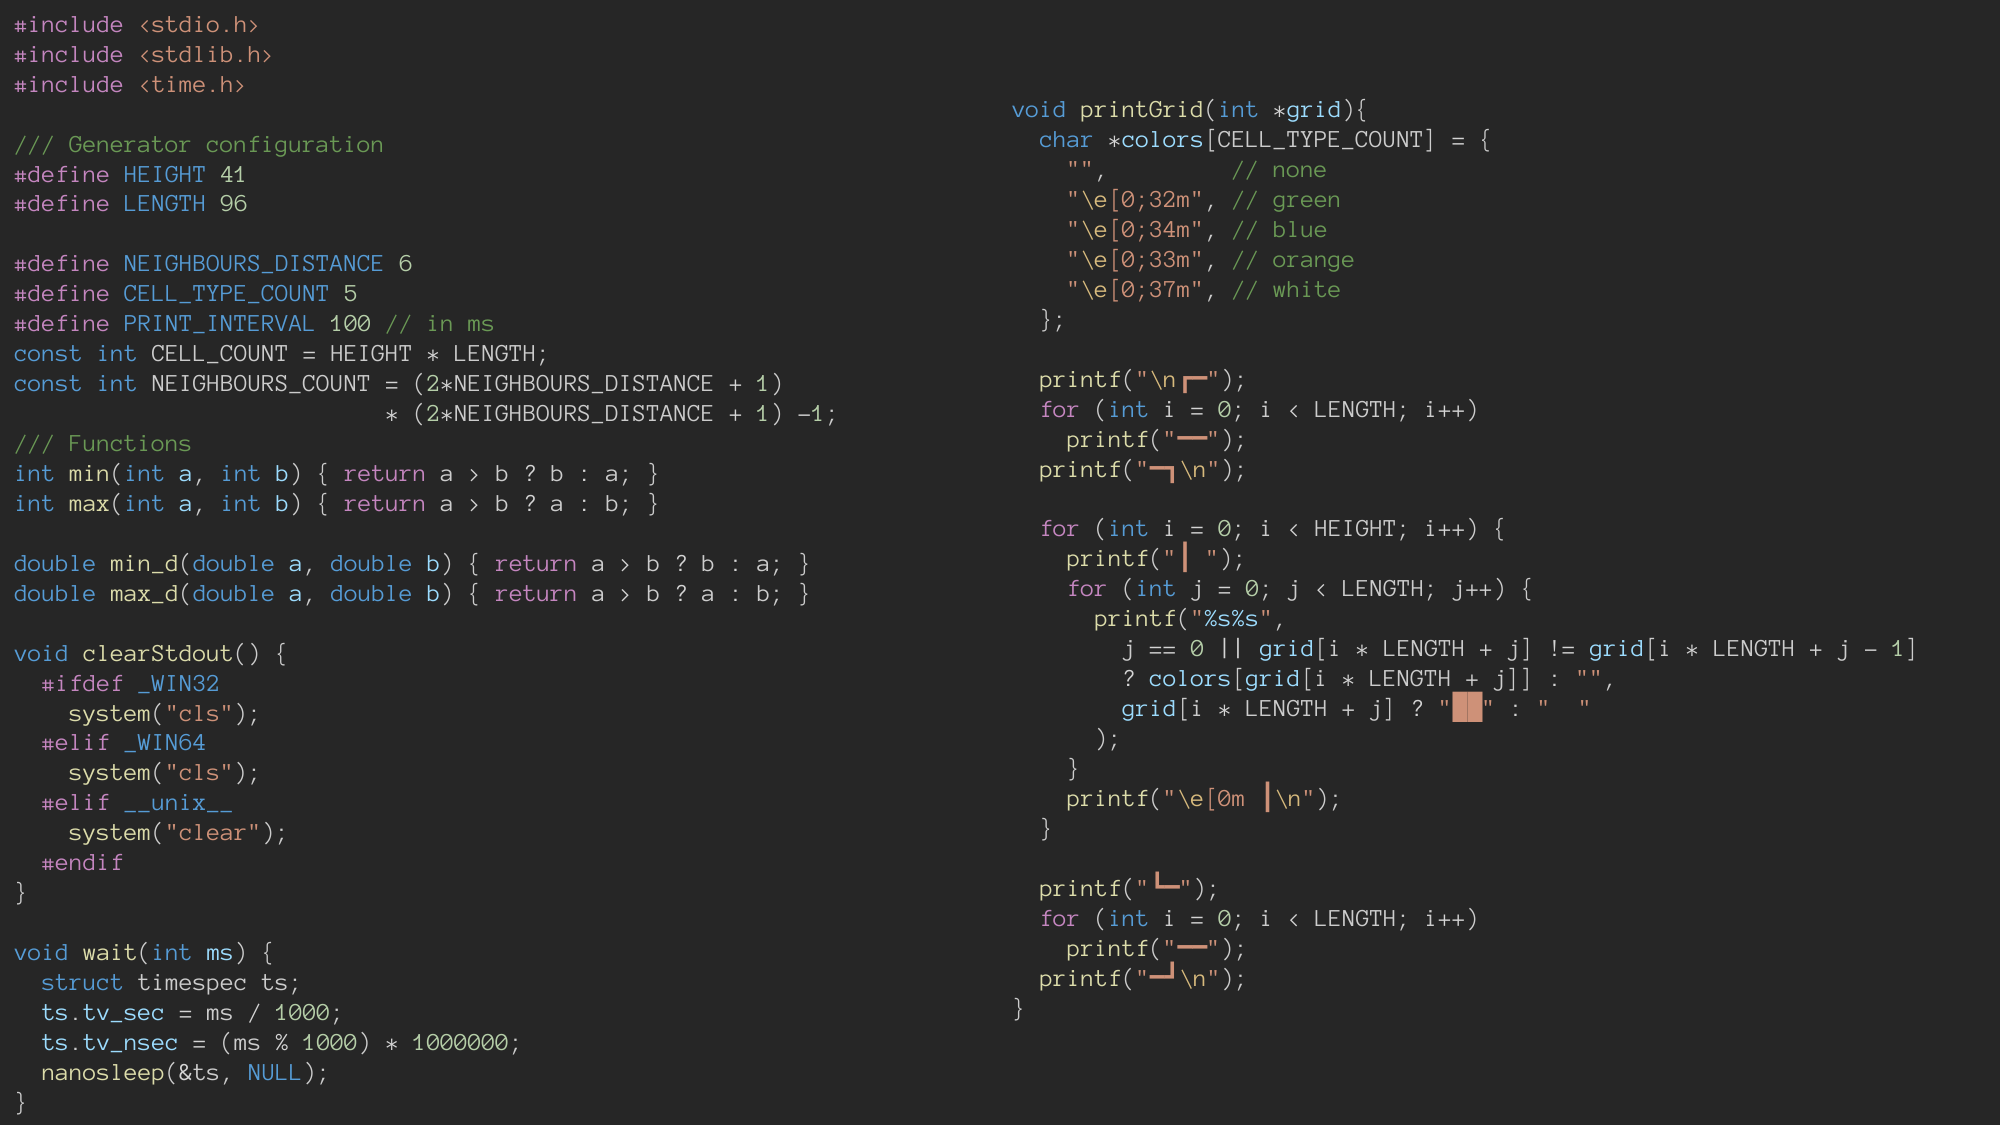

#include <stdio.h>
#include <stdlib.h>
#include <time.h>
/// Generator configuration
#define HEIGHT 41
#define LENGTH 96
#define NEIGHBOURS_DISTANCE 6
#define CELL_TYPE_COUNT 5
#define PRINT_INTERVAL 100 // in ms
const int CELL_COUNT = HEIGHT * LENGTH;
const int NEIGHBOURS_COUNT = (2*NEIGHBOURS_DISTANCE + 1)
                           * (2*NEIGHBOURS_DISTANCE + 1) -1;
/// Functions
int min(int a, int b) { return a > b ? b : a; }
int max(int a, int b) { return a > b ? a : b; }
double min_d(double a, double b) { return a > b ? b : a; }
double max_d(double a, double b) { return a > b ? a : b; }
void clearStdout() {
  #ifdef _WIN32
    system("cls");
  #elif _WIN64
    system("cls");
  #elif __unix__
    system("clear");
  #endif
}

void wait(int ms) {
  struct timespec ts;
  ts.tv_sec = ms / 1000;
  ts.tv_nsec = (ms % 1000) * 1000000;
  nanosleep(&ts, NULL);
}

void printGrid(int *grid){
  char *colors[CELL_TYPE_COUNT] = {
    "",         // none
    "\e[0;32m", // green
    "\e[0;34m", // blue
    "\e[0;33m", // orange
    "\e[0;37m", // white
  };
  printf("\n┏━");
  for (int i = 0; i < LENGTH; i++)
    printf("━━");
  printf("━┓\n");
  for (int i = 0; i < HEIGHT; i++) {
    printf("┃ ");
    for (int j = 0; j < LENGTH; j++) {
      printf("%s%s",
        j == 0 || grid[i * LENGTH + j] != grid[i * LENGTH + j - 1]
        ? colors[grid[i * LENGTH + j]] : "",
        grid[i * LENGTH + j] ? "██" : "  "
      );
    }
    printf("\e[0m ┃\n");
  }
  printf("┗━");
  for (int i = 0; i < LENGTH; i++)
    printf("━━");
  printf("━┛\n");
}